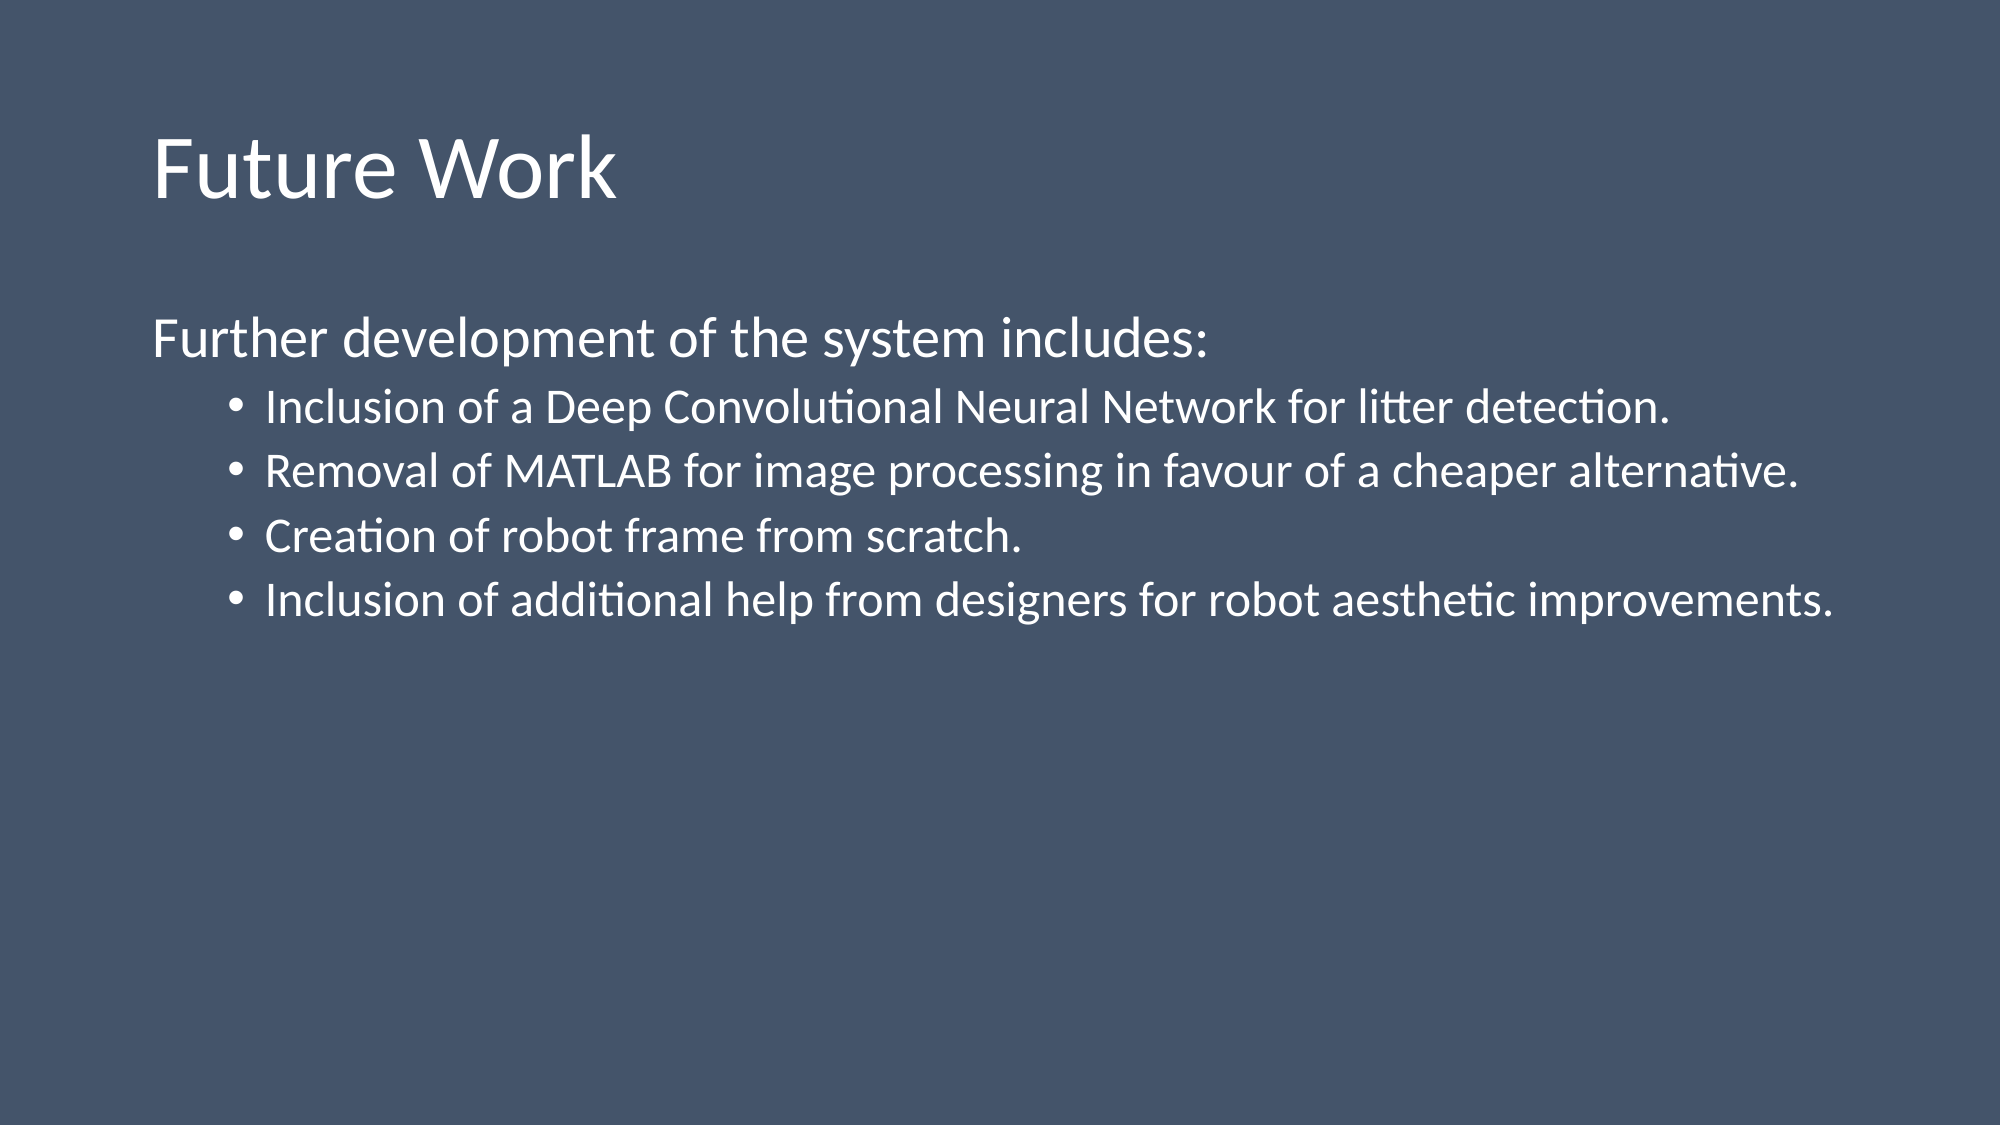

# Future Work
Further development of the system includes:
Inclusion of a Deep Convolutional Neural Network for litter detection.
Removal of MATLAB for image processing in favour of a cheaper alternative.
Creation of robot frame from scratch.
Inclusion of additional help from designers for robot aesthetic improvements.